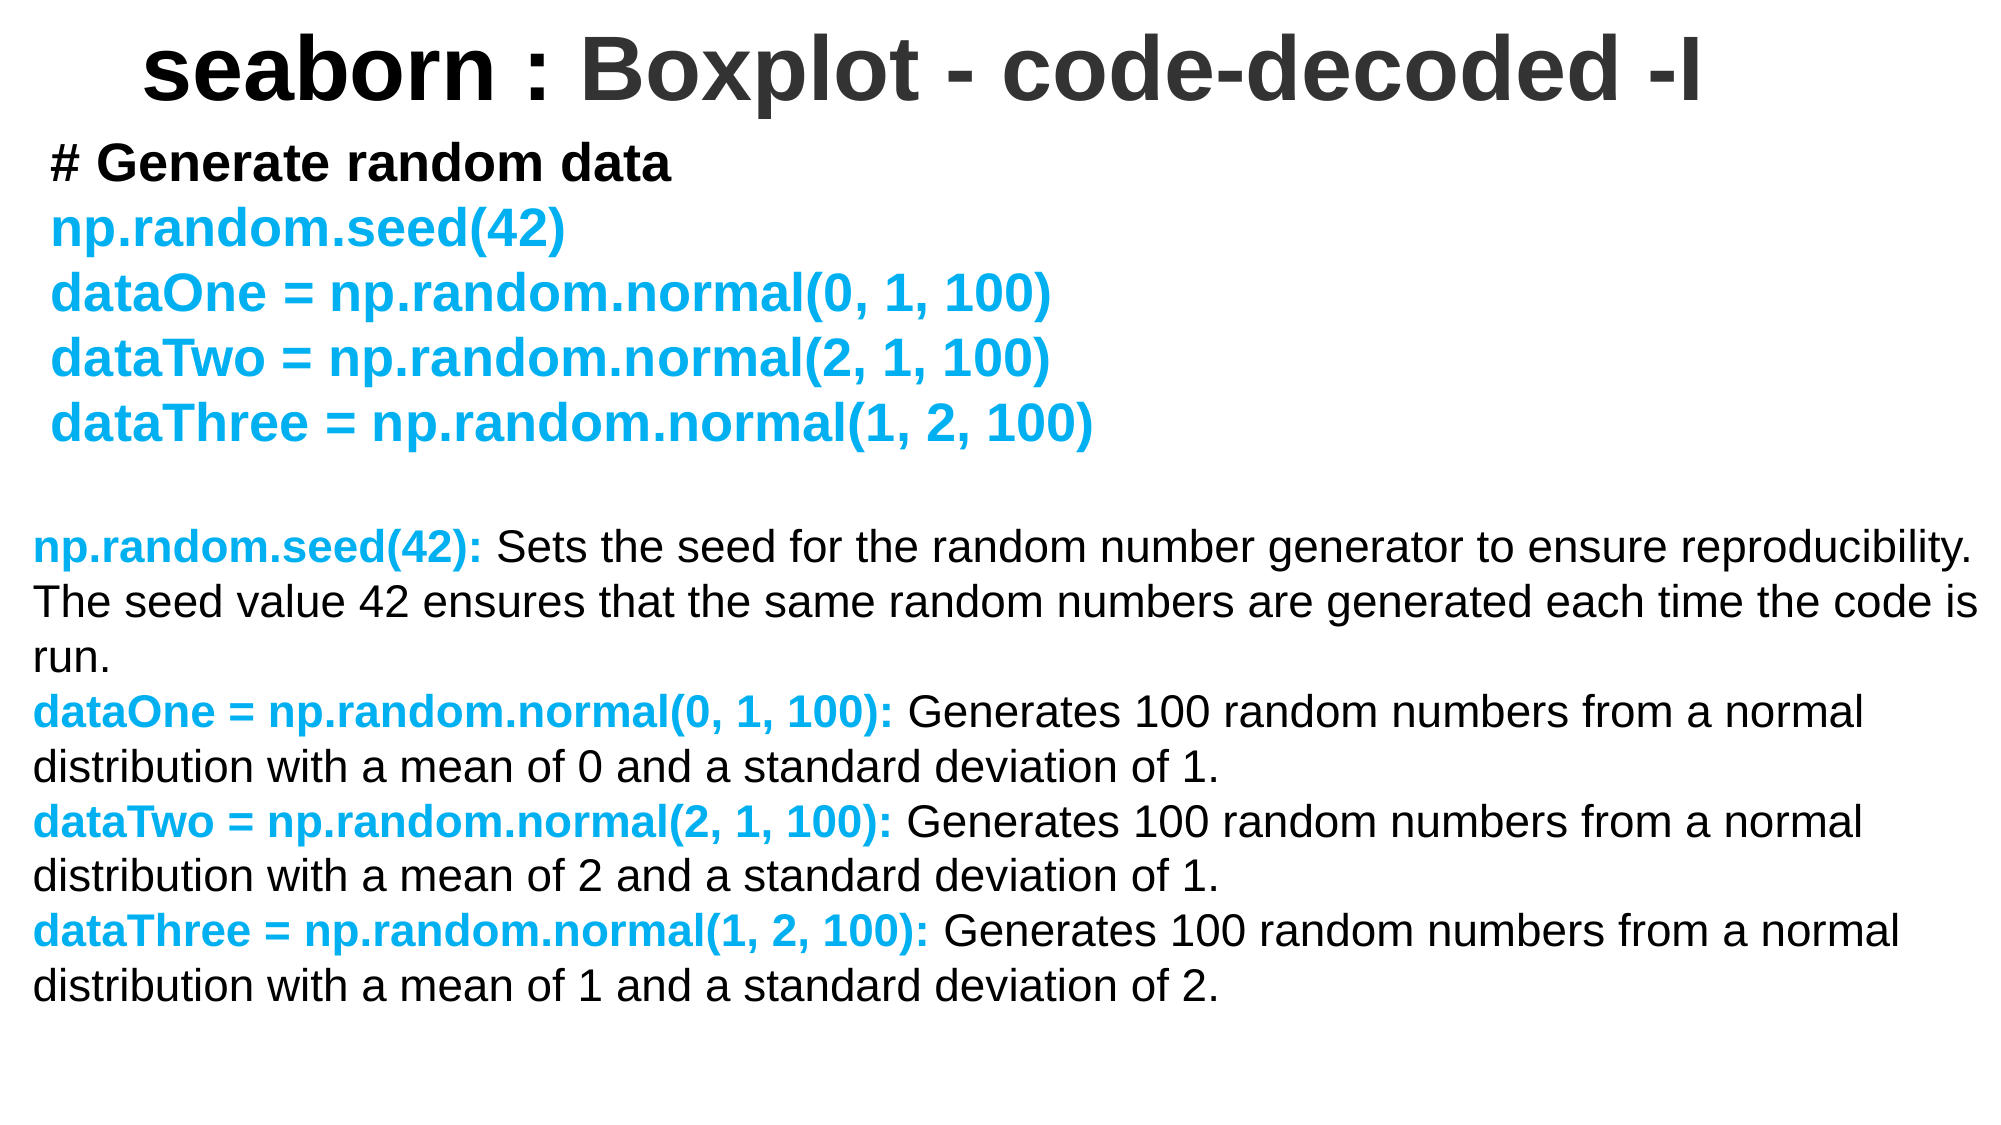

seaborn : Boxplot - code-decoded -I
# Generate random data
np.random.seed(42)
dataOne = np.random.normal(0, 1, 100)
dataTwo = np.random.normal(2, 1, 100)
dataThree = np.random.normal(1, 2, 100)

np.random.seed(42): Sets the seed for the random number generator to ensure reproducibility. The seed value 42 ensures that the same random numbers are generated each time the code is run.
dataOne = np.random.normal(0, 1, 100): Generates 100 random numbers from a normal distribution with a mean of 0 and a standard deviation of 1.
dataTwo = np.random.normal(2, 1, 100): Generates 100 random numbers from a normal distribution with a mean of 2 and a standard deviation of 1.
dataThree = np.random.normal(1, 2, 100): Generates 100 random numbers from a normal distribution with a mean of 1 and a standard deviation of 2.